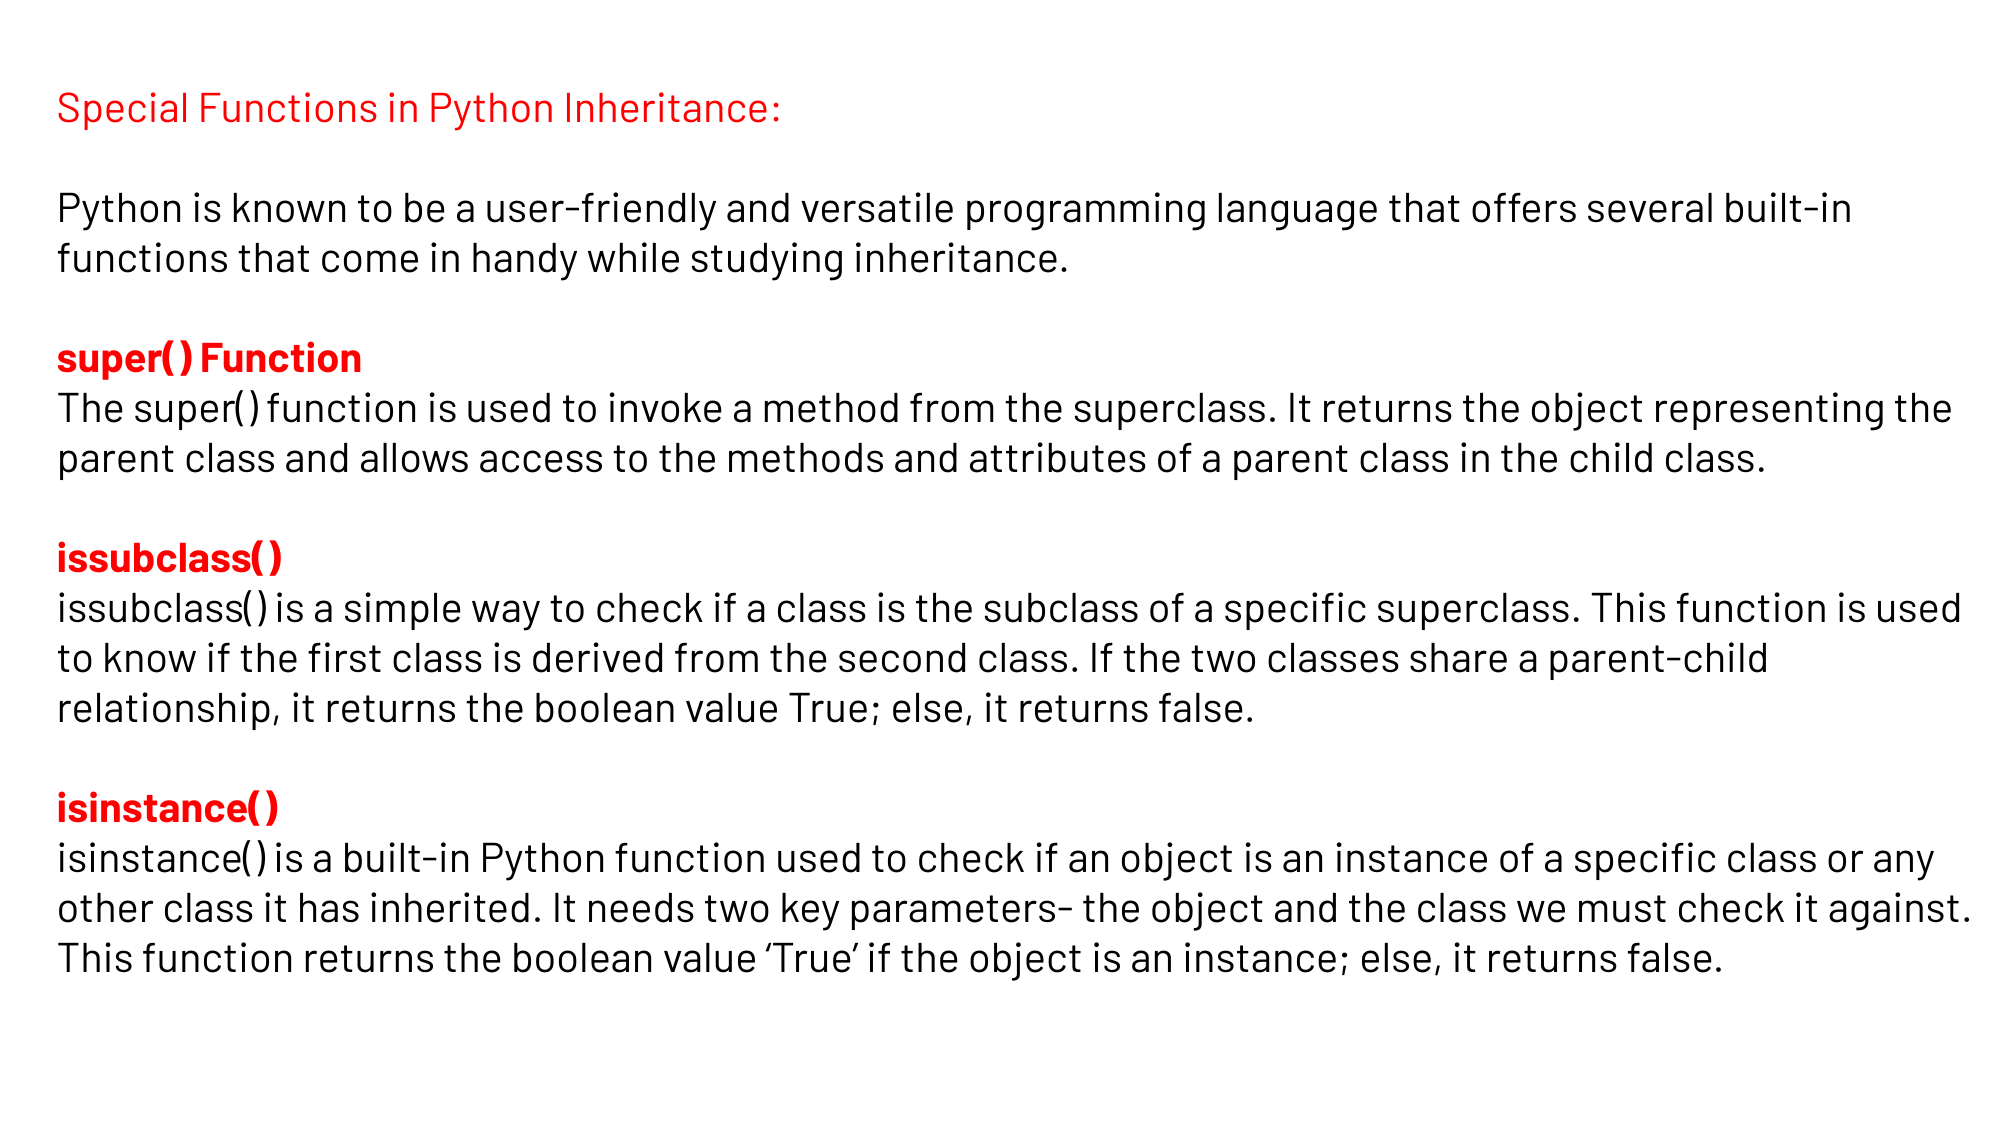

Special Functions in Python Inheritance:

Python is known to be a user-friendly and versatile programming language that offers several built-in functions that come in handy while studying inheritance.

super() Function
The super() function is used to invoke a method from the superclass. It returns the object representing the parent class and allows access to the methods and attributes of a parent class in the child class.

issubclass()
issubclass() is a simple way to check if a class is the subclass of a specific superclass. This function is used to know if the first class is derived from the second class. If the two classes share a parent-child relationship, it returns the boolean value True; else, it returns false.

isinstance()
isinstance() is a built-in Python function used to check if an object is an instance of a specific class or any other class it has inherited. It needs two key parameters- the object and the class we must check it against. This function returns the boolean value ‘True’ if the object is an instance; else, it returns false.